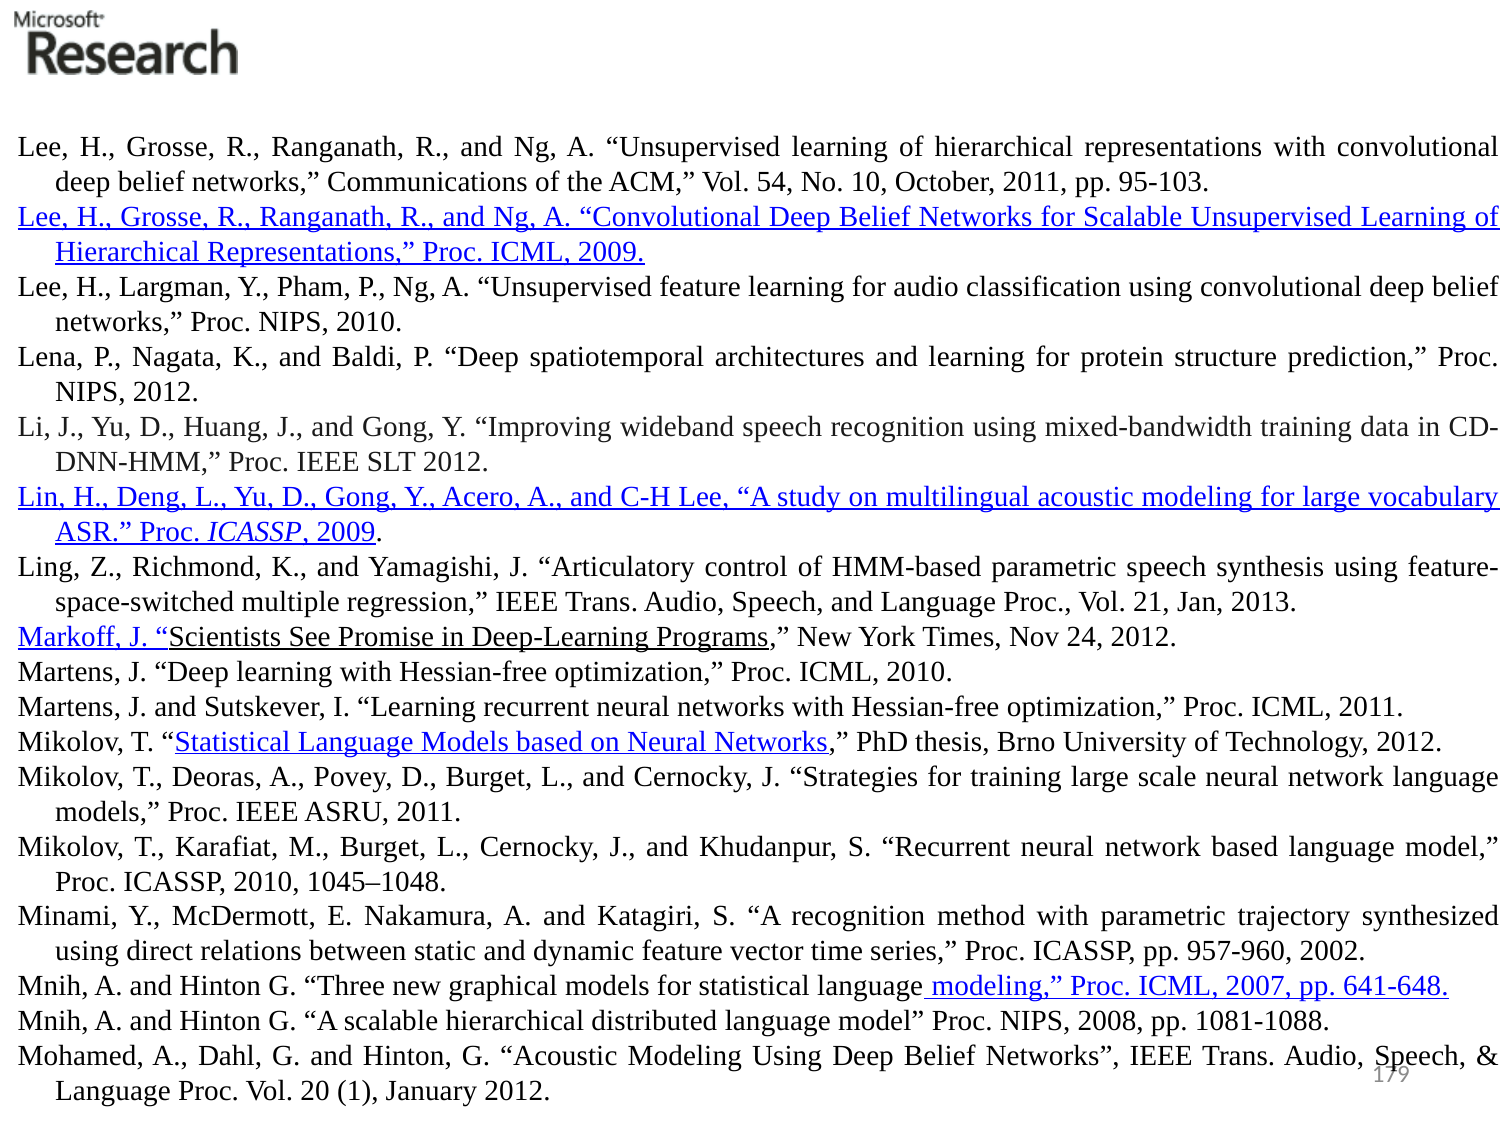

Lee, H., Grosse, R., Ranganath, R., and Ng, A. “Unsupervised learning of hierarchical representations with convolutional deep belief networks,” Communications of the ACM,” Vol. 54, No. 10, October, 2011, pp. 95-103.
Lee, H., Grosse, R., Ranganath, R., and Ng, A. “Convolutional Deep Belief Networks for Scalable Unsupervised Learning of Hierarchical Representations,” Proc. ICML, 2009.
Lee, H., Largman, Y., Pham, P., Ng, A. “Unsupervised feature learning for audio classification using convolutional deep belief networks,” Proc. NIPS, 2010.
Lena, P., Nagata, K., and Baldi, P. “Deep spatiotemporal architectures and learning for protein structure prediction,” Proc. NIPS, 2012.
Li, J., Yu, D., Huang, J., and Gong, Y. “Improving wideband speech recognition using mixed-bandwidth training data in CD-DNN-HMM,” Proc. IEEE SLT 2012.
Lin, H., Deng, L., Yu, D., Gong, Y., Acero, A., and C-H Lee, “A study on multilingual acoustic modeling for large vocabulary ASR.” Proc. ICASSP, 2009.
Ling, Z., Richmond, K., and Yamagishi, J. “Articulatory control of HMM-based parametric speech synthesis using feature-space-switched multiple regression,” IEEE Trans. Audio, Speech, and Language Proc., Vol. 21, Jan, 2013.
Markoff, J. “Scientists See Promise in Deep-Learning Programs,” New York Times, Nov 24, 2012.
Martens, J. “Deep learning with Hessian-free optimization,” Proc. ICML, 2010.
Martens, J. and Sutskever, I. “Learning recurrent neural networks with Hessian-free optimization,” Proc. ICML, 2011.
Mikolov, T. “Statistical Language Models based on Neural Networks,” PhD thesis, Brno University of Technology, 2012.
Mikolov, T., Deoras, A., Povey, D., Burget, L., and Cernocky, J. “Strategies for training large scale neural network language models,” Proc. IEEE ASRU, 2011.
Mikolov, T., Karafiat, M., Burget, L., Cernocky, J., and Khudanpur, S. “Recurrent neural network based language model,” Proc. ICASSP, 2010, 1045–1048.
Minami, Y., McDermott, E. Nakamura, A. and Katagiri, S. “A recognition method with parametric trajectory synthesized using direct relations between static and dynamic feature vector time series,” Proc. ICASSP, pp. 957-960, 2002.
Mnih, A. and Hinton G. “Three new graphical models for statistical language modeling,” Proc. ICML, 2007, pp. 641-648.
Mnih, A. and Hinton G. “A scalable hierarchical distributed language model” Proc. NIPS, 2008, pp. 1081-1088.
Mohamed, A., Dahl, G. and Hinton, G. “Acoustic Modeling Using Deep Belief Networks”, IEEE Trans. Audio, Speech, & Language Proc. Vol. 20 (1), January 2012.
179